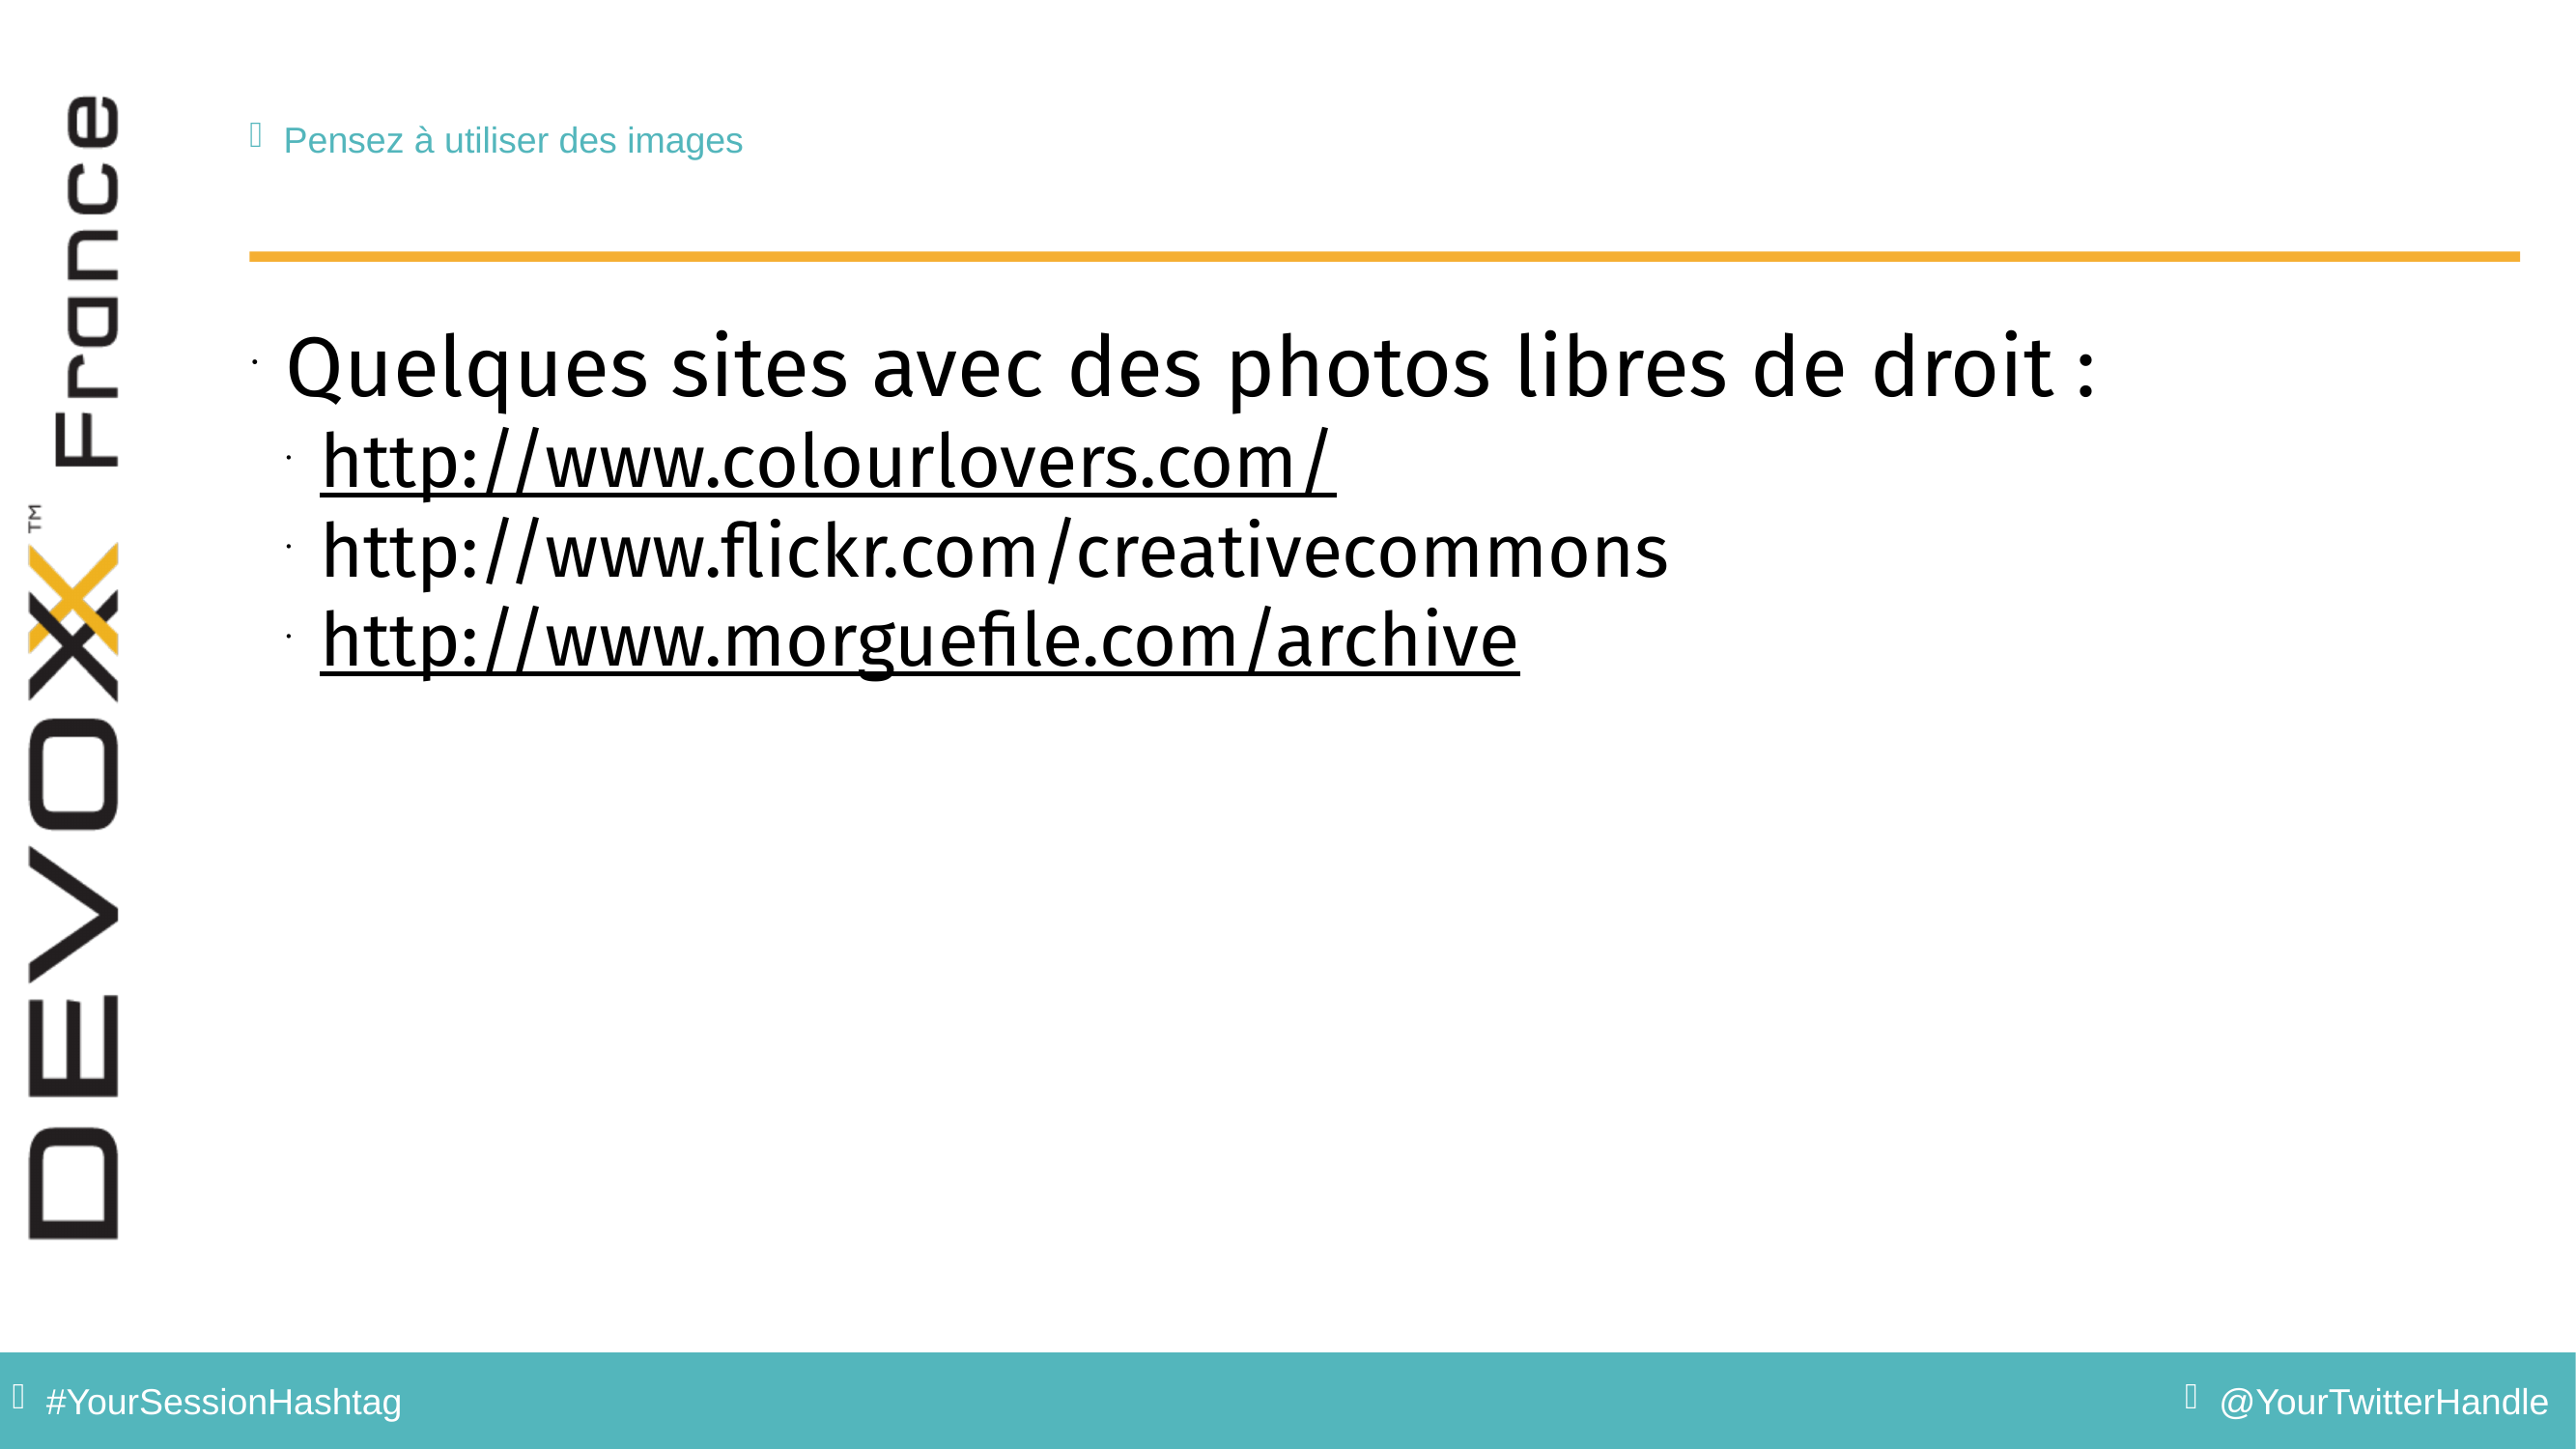

Pensez à utiliser des images
Quelques sites avec des photos libres de droit :
http://www.colourlovers.com/
http://www.flickr.com/creativecommons
http://www.morguefile.com/archive